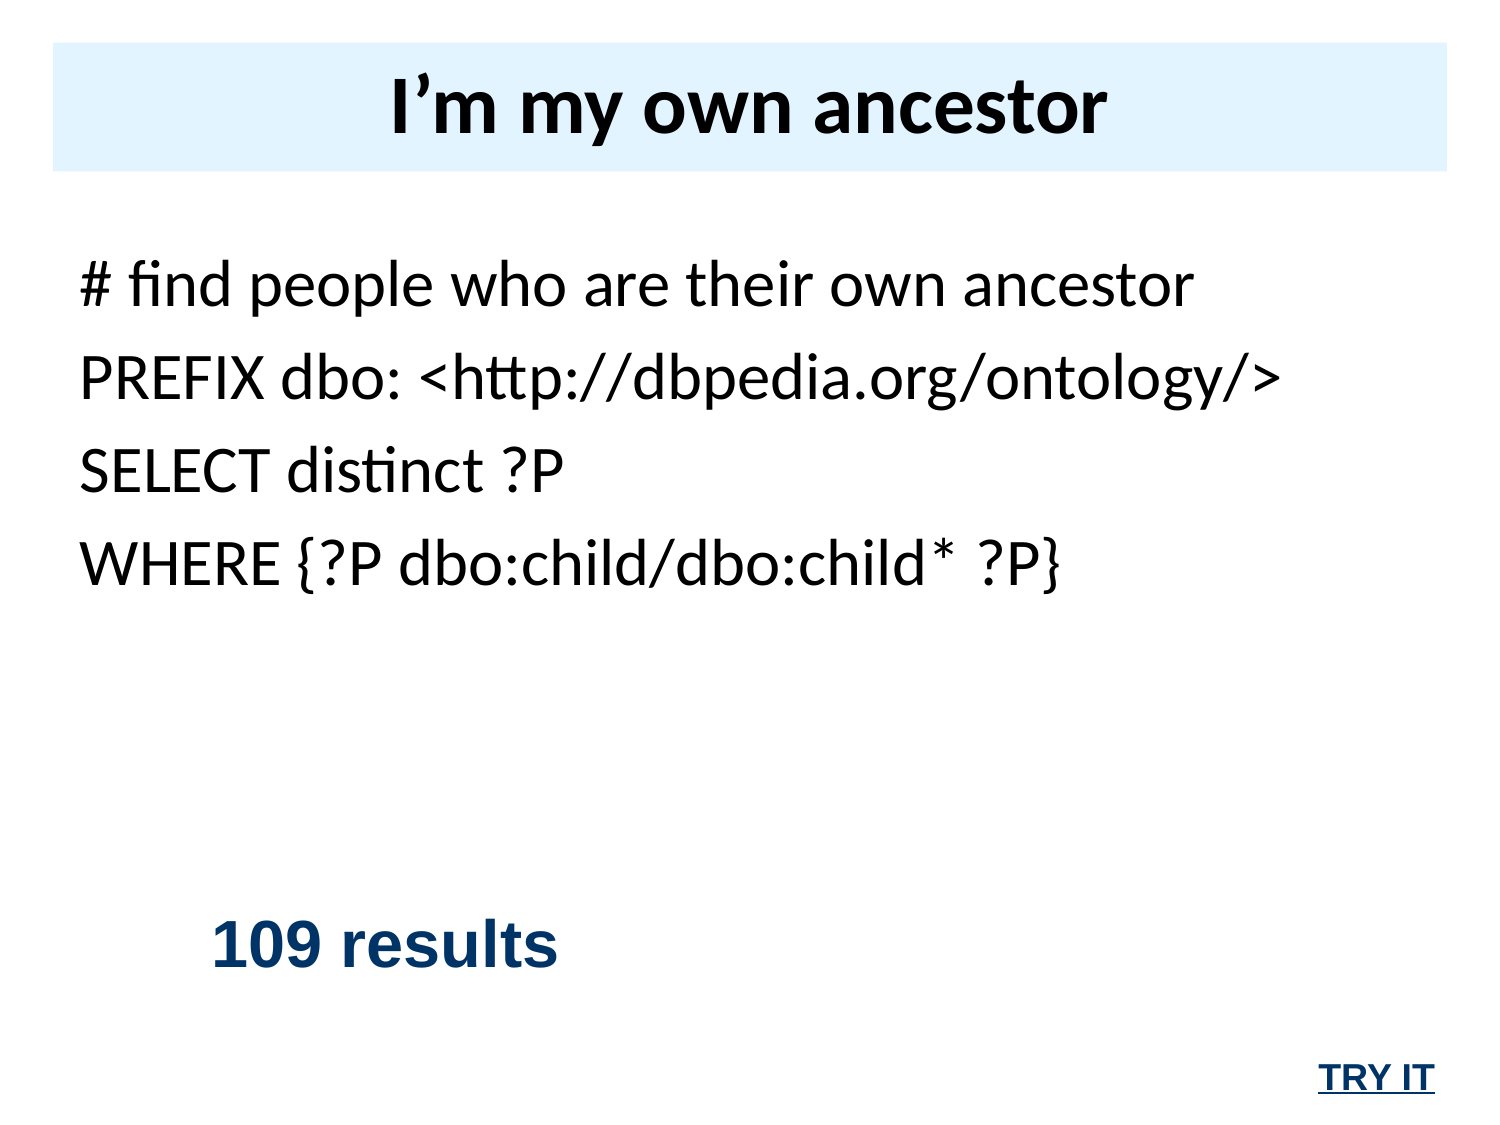

# I’m my own ancestor
# find people who are their own ancestor
PREFIX dbo: <http://dbpedia.org/ontology/>
SELECT distinct ?P
WHERE {?P dbo:child/dbo:child* ?P}
109 results
TRY IT